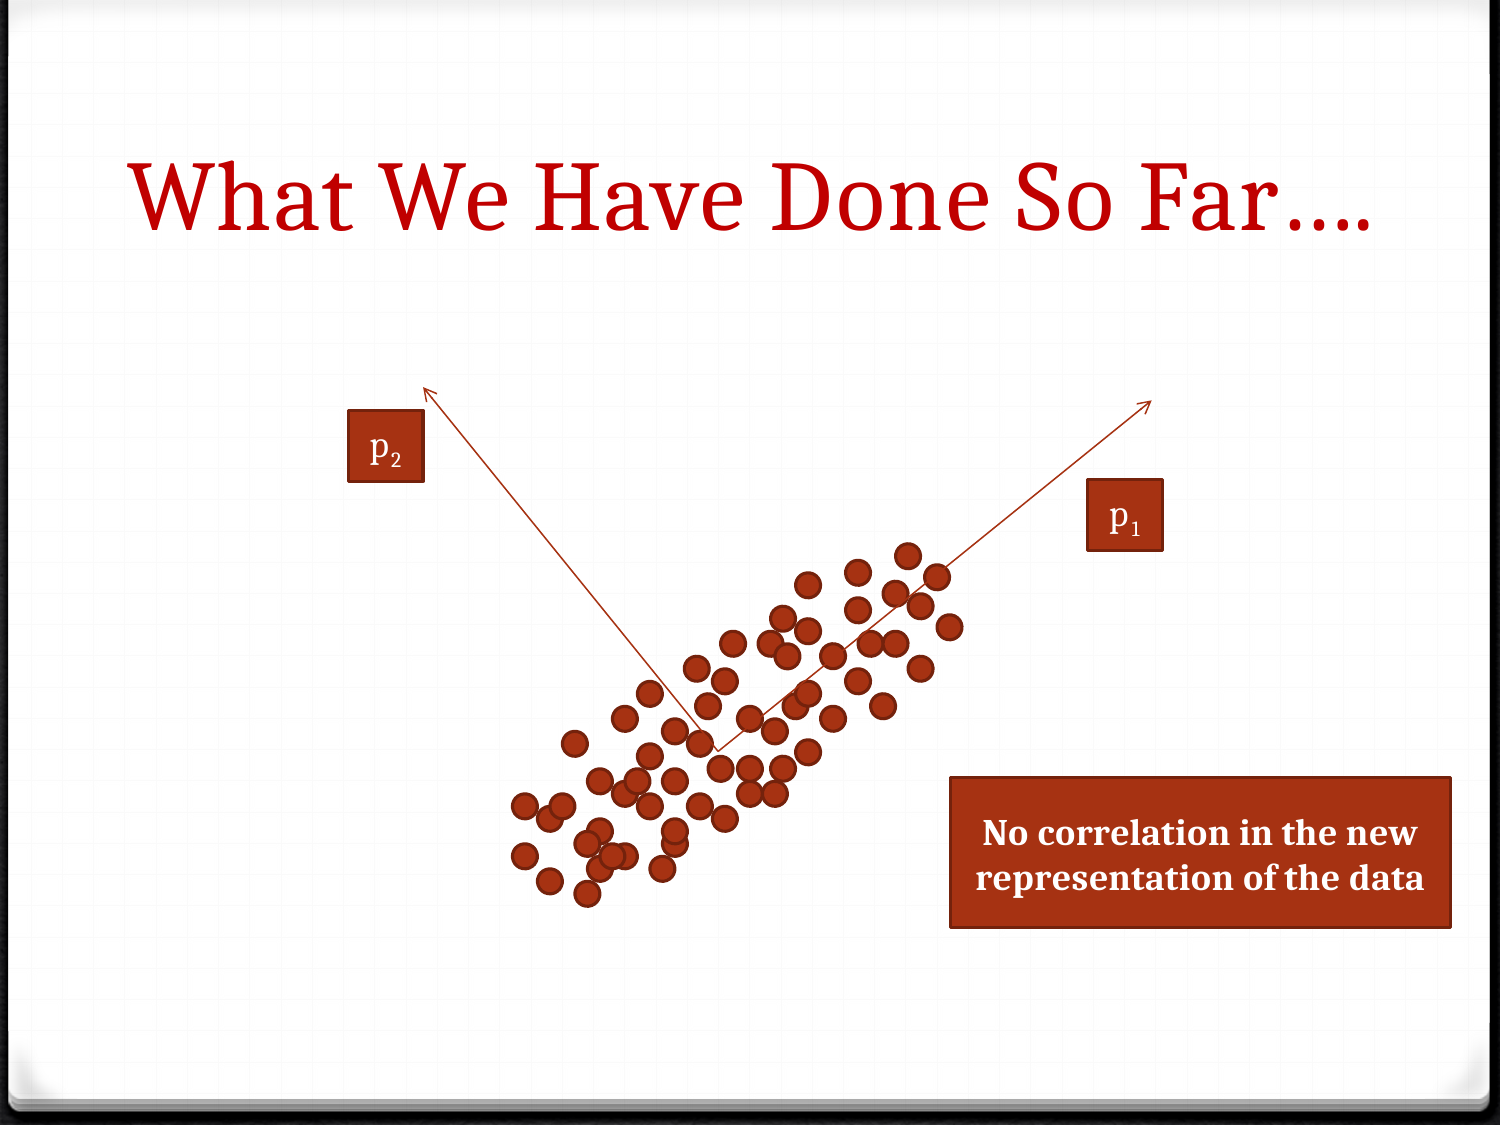

# What We Have Done So Far….
p2
p1

No correlation in the new representation of the data